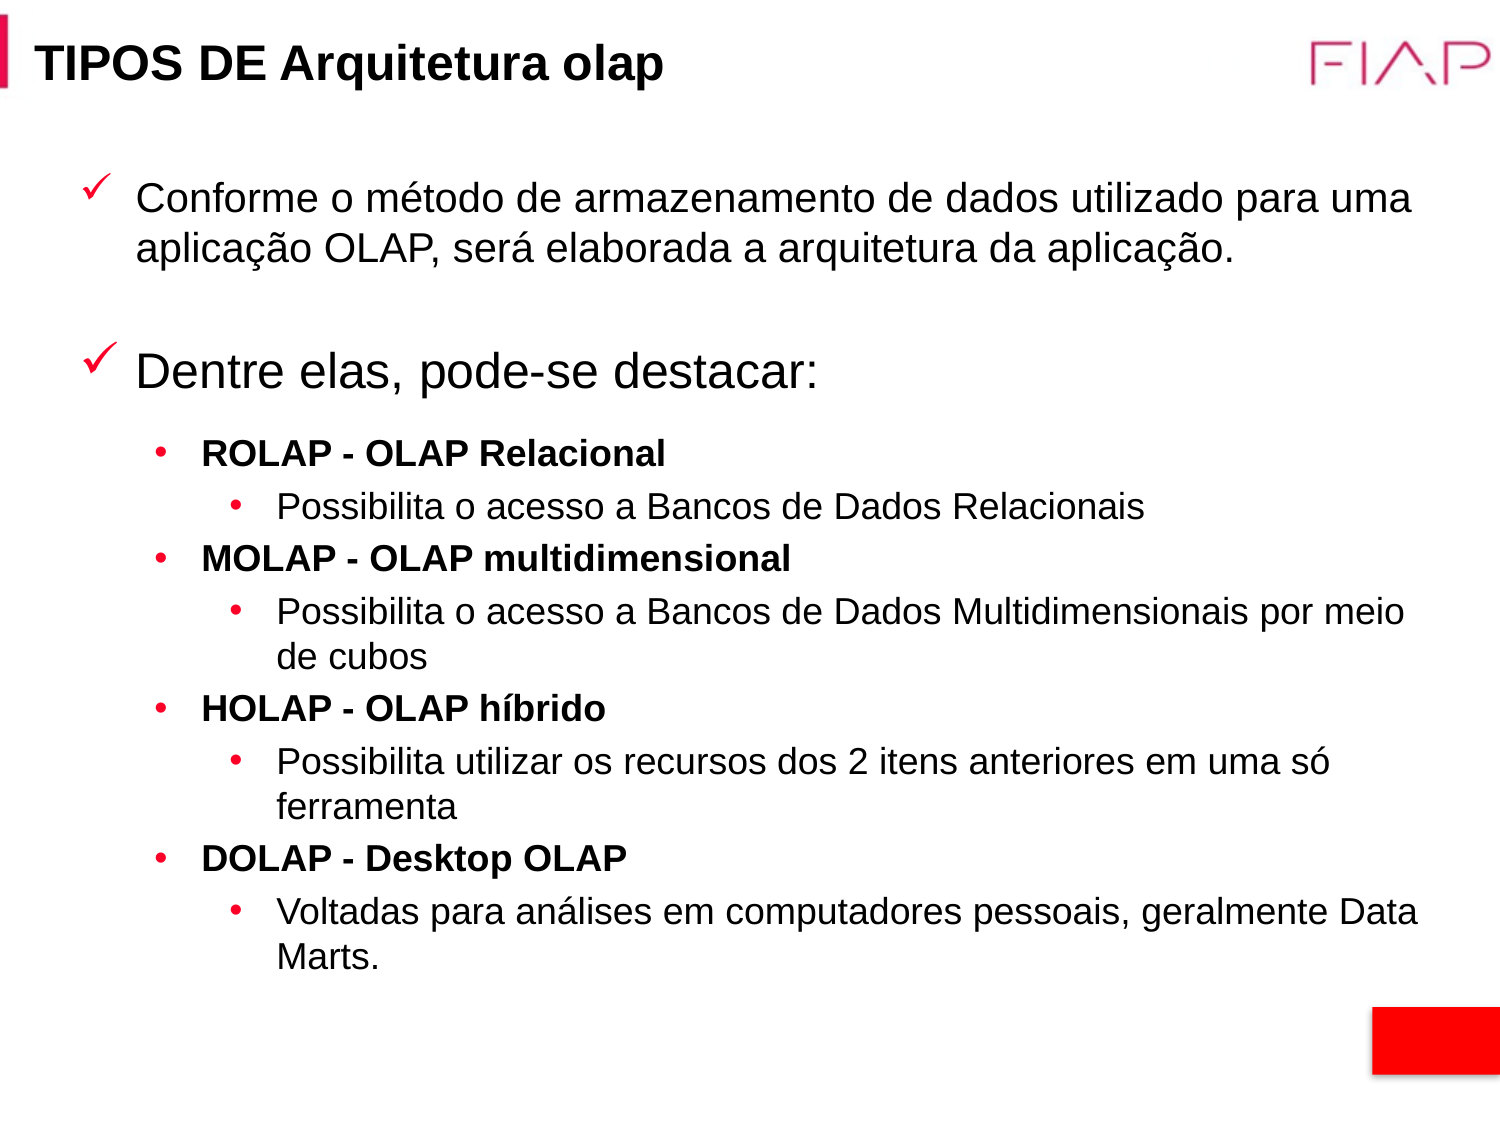

# TIPOS DE Arquitetura olap
Conforme o método de armazenamento de dados utilizado para uma aplicação OLAP, será elaborada a arquitetura da aplicação.

Dentre elas, pode-se destacar:

ROLAP - OLAP Relacional
Possibilita o acesso a Bancos de Dados Relacionais
MOLAP - OLAP multidimensional
Possibilita o acesso a Bancos de Dados Multidimensionais por meio de cubos
HOLAP - OLAP híbrido
Possibilita utilizar os recursos dos 2 itens anteriores em uma só ferramenta
DOLAP - Desktop OLAP
Voltadas para análises em computadores pessoais, geralmente Data Marts.

2